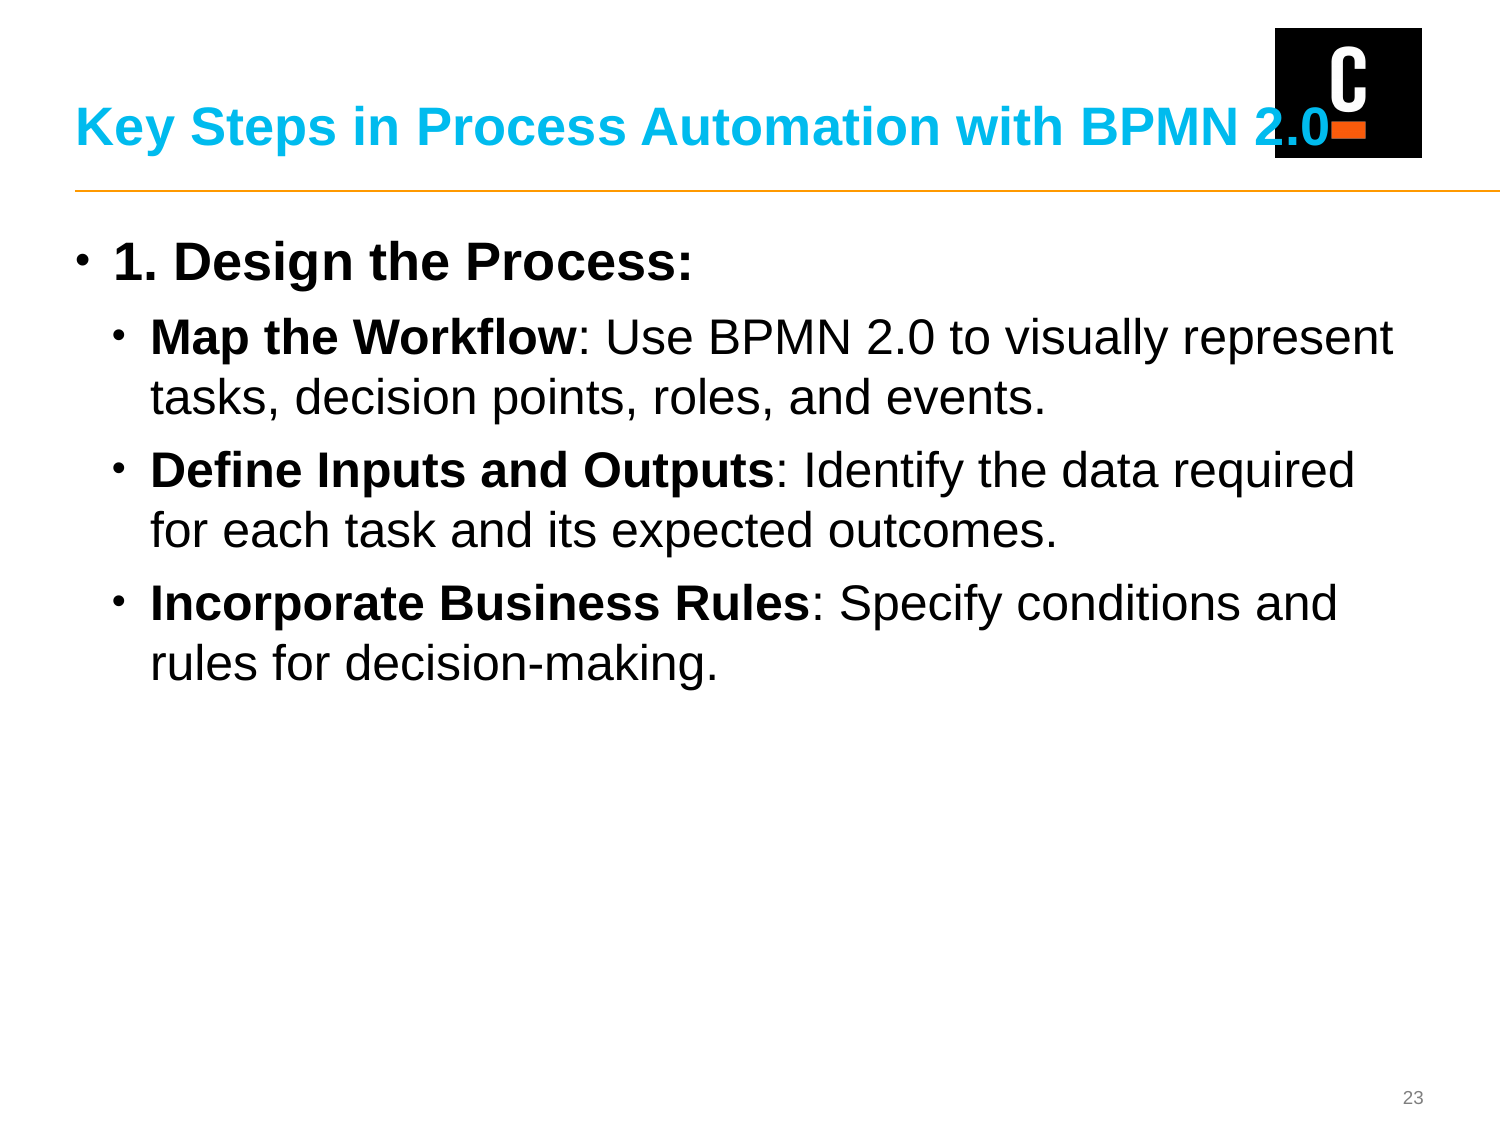

# Key Steps in Process Automation with BPMN 2.0
1. Design the Process:
Map the Workflow: Use BPMN 2.0 to visually represent tasks, decision points, roles, and events.
Define Inputs and Outputs: Identify the data required for each task and its expected outcomes.
Incorporate Business Rules: Specify conditions and rules for decision-making.